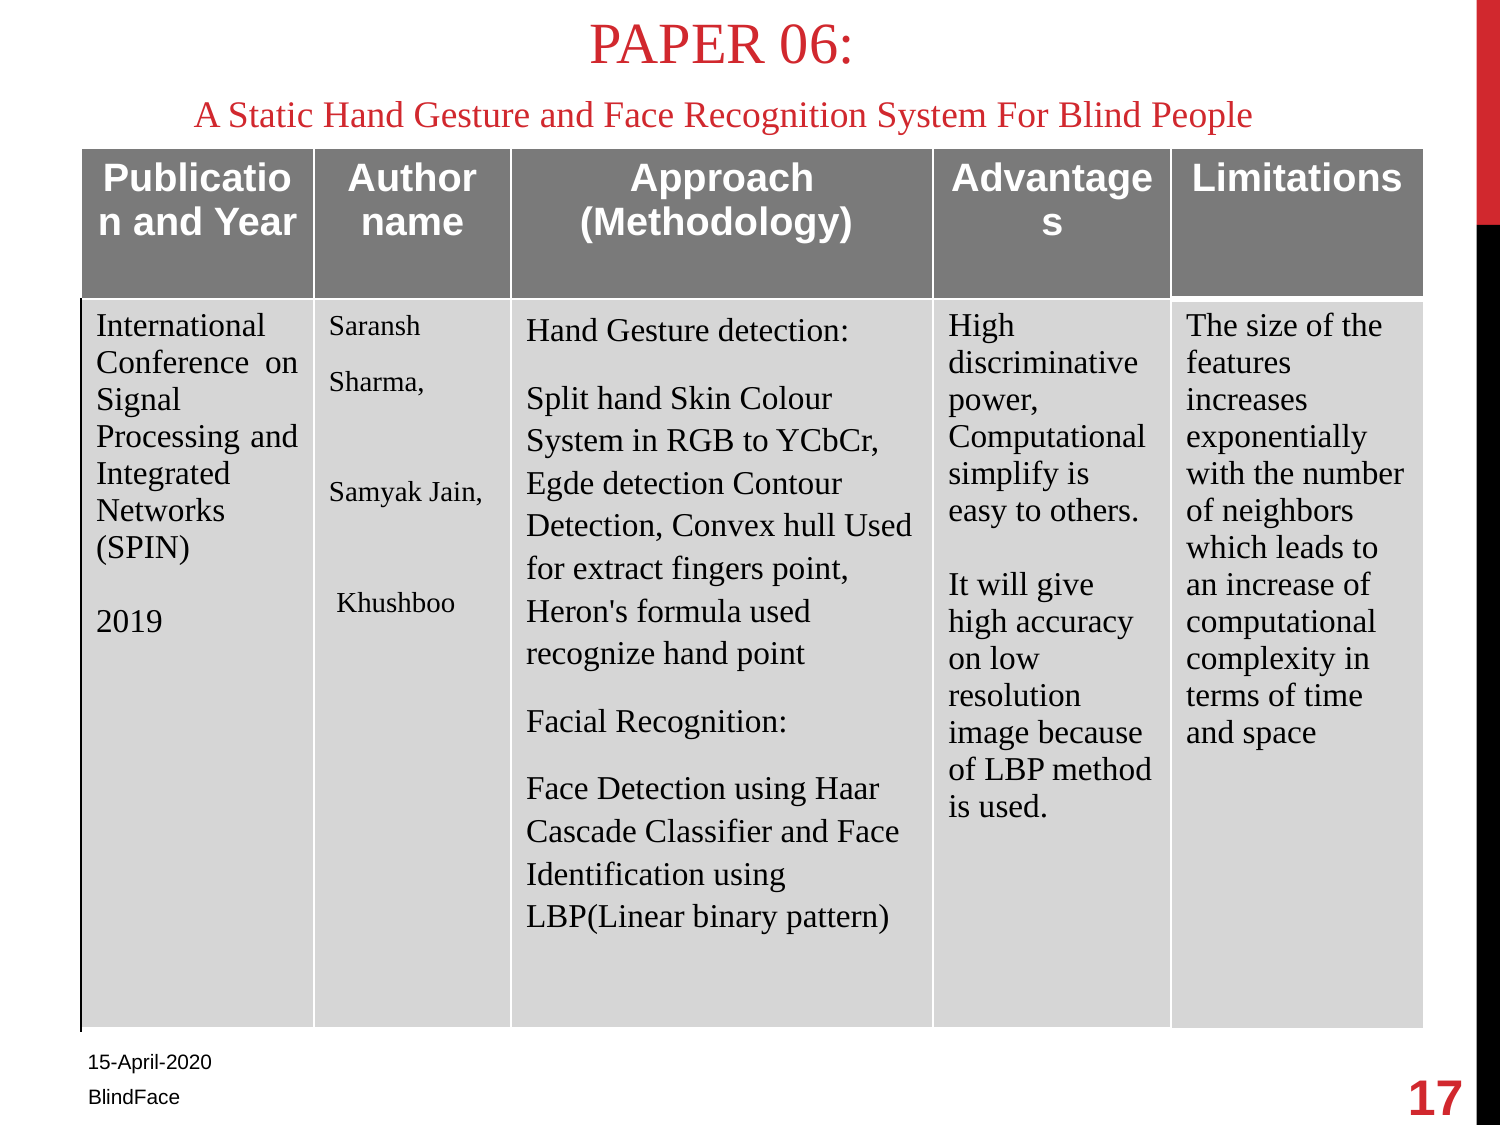

# PAPER 06:
 A Static Hand Gesture and Face Recognition System For Blind People
| Publication and Year | Author name | Approach (Methodology) | Advantages | Limitations |
| --- | --- | --- | --- | --- |
| International Conference on Signal Processing and Integrated Networks (SPIN) 2019 | Saransh Sharma, Samyak Jain, Khushboo | Hand Gesture detection: Split hand Skin Colour System in RGB to YCbCr, Egde detection Contour Detection, Convex hull Used for extract fingers point, Heron's formula used recognize hand point Facial Recognition: Face Detection using Haar Cascade Classifier and Face Identification using LBP(Linear binary pattern) | High discriminative power, Computational simplify is easy to others. It will give high accuracy on low resolution image because of LBP method is used. | The size of the features increases exponentially with the number of neighbors which leads to an increase of computational complexity in terms of time and space |
17
15-April-2020
BlindFace